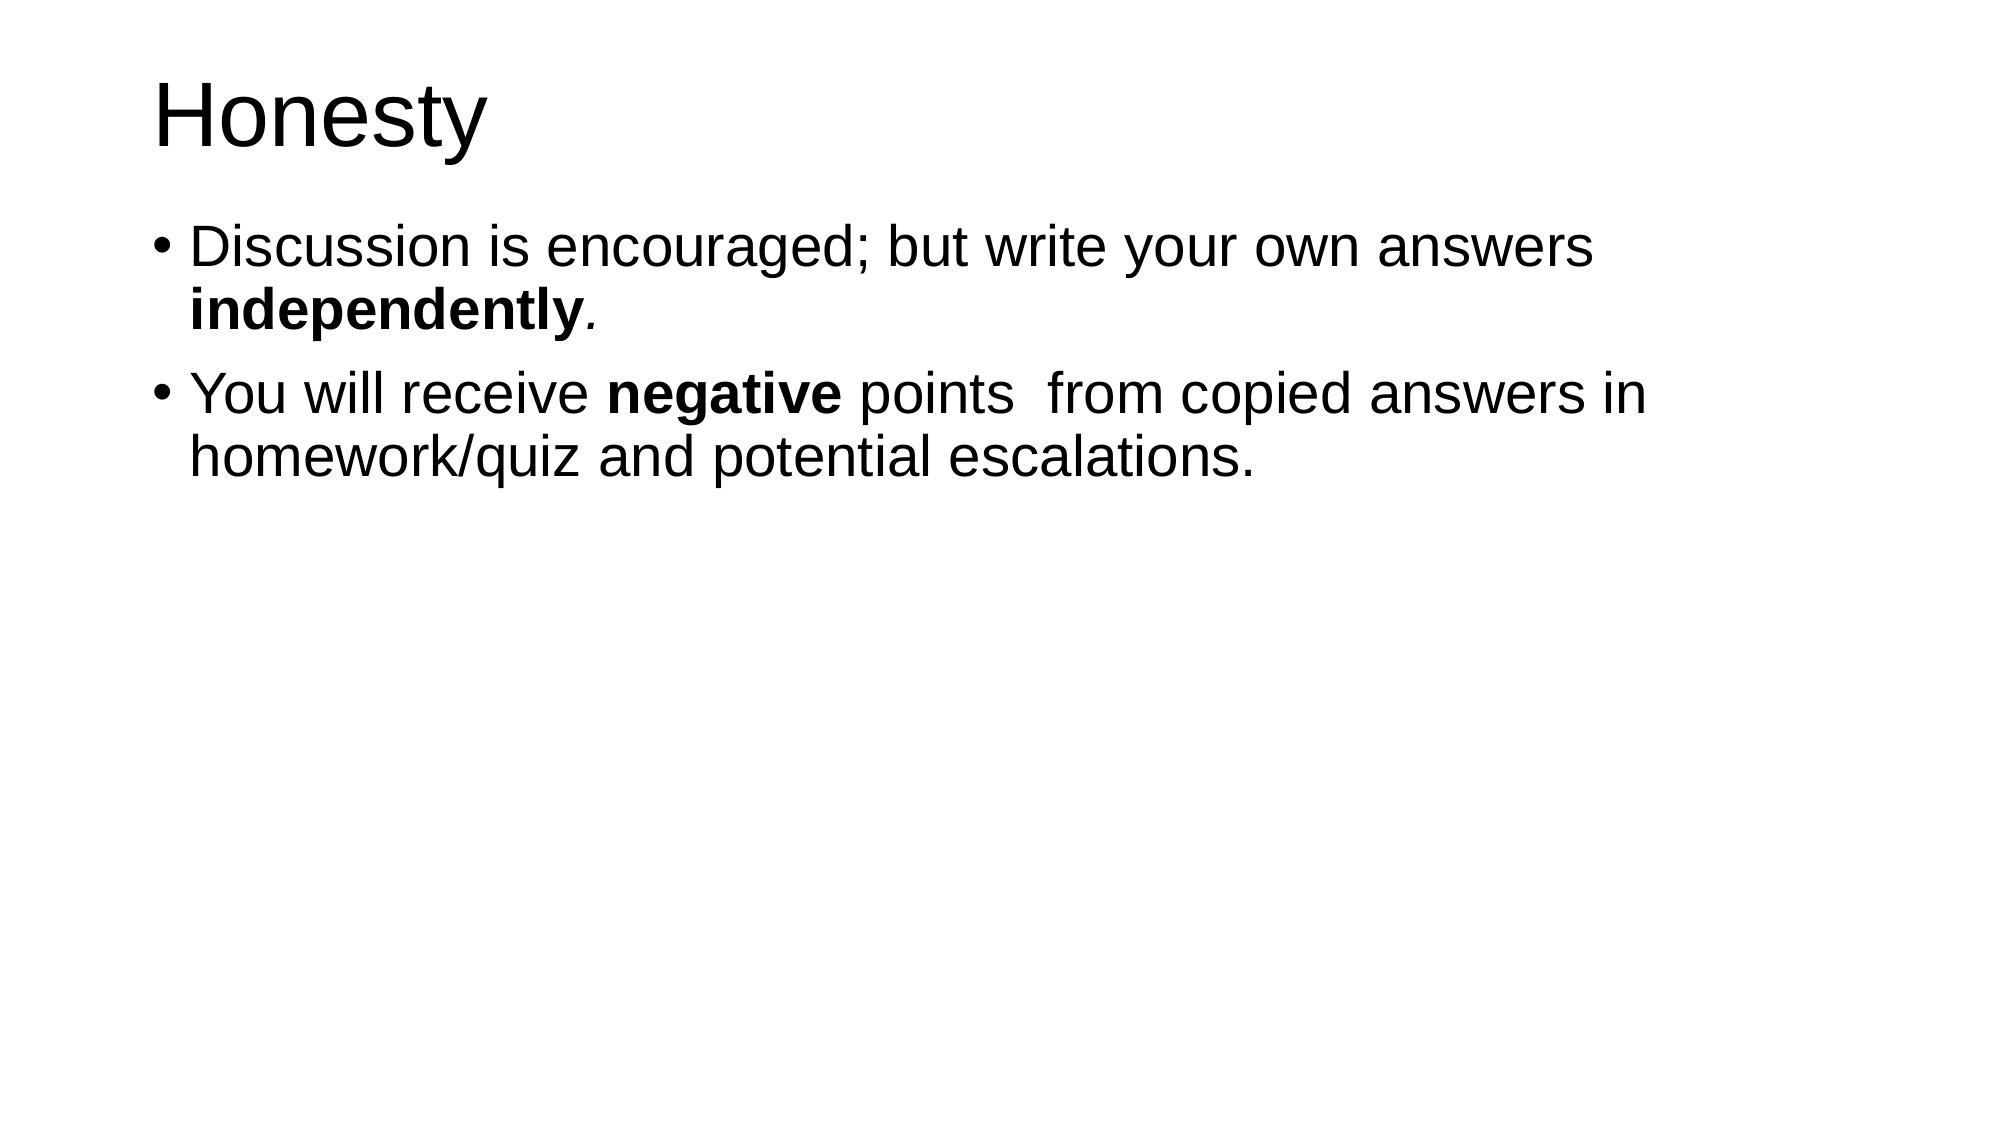

# Honesty
Discussion is encouraged; but write your own answers independently.
You will receive negative points  from copied answers in homework/quiz and potential escalations.